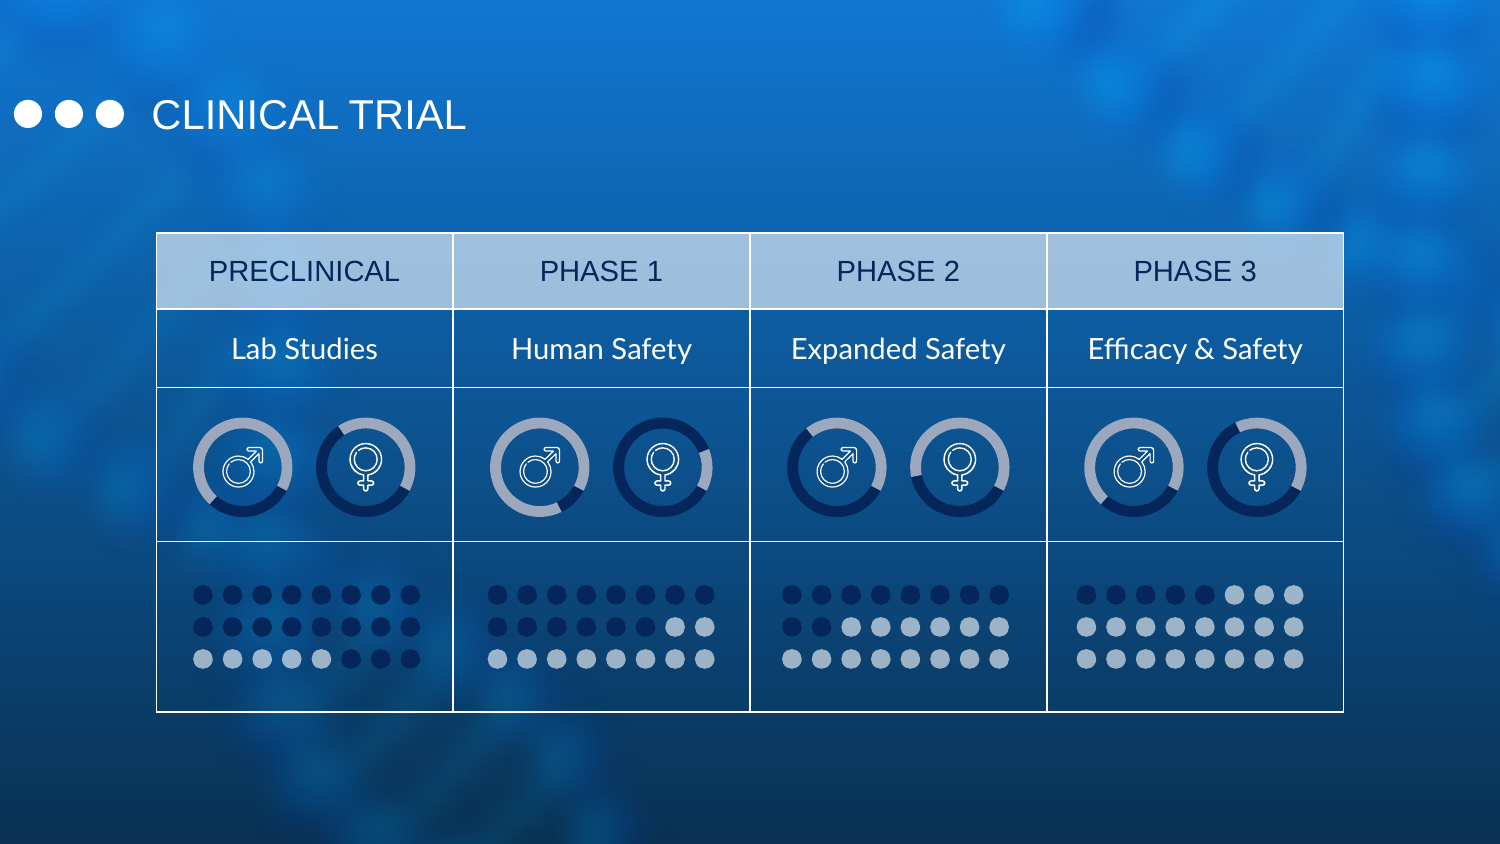

# CLINICAL TRIAL
| PRECLINICAL | PHASE 1 | PHASE 2 | PHASE 3 |
| --- | --- | --- | --- |
| Lab Studies | Human Safety | Expanded Safety | Efficacy & Safety |
|  |  |  |  |
|  |  |  |  |